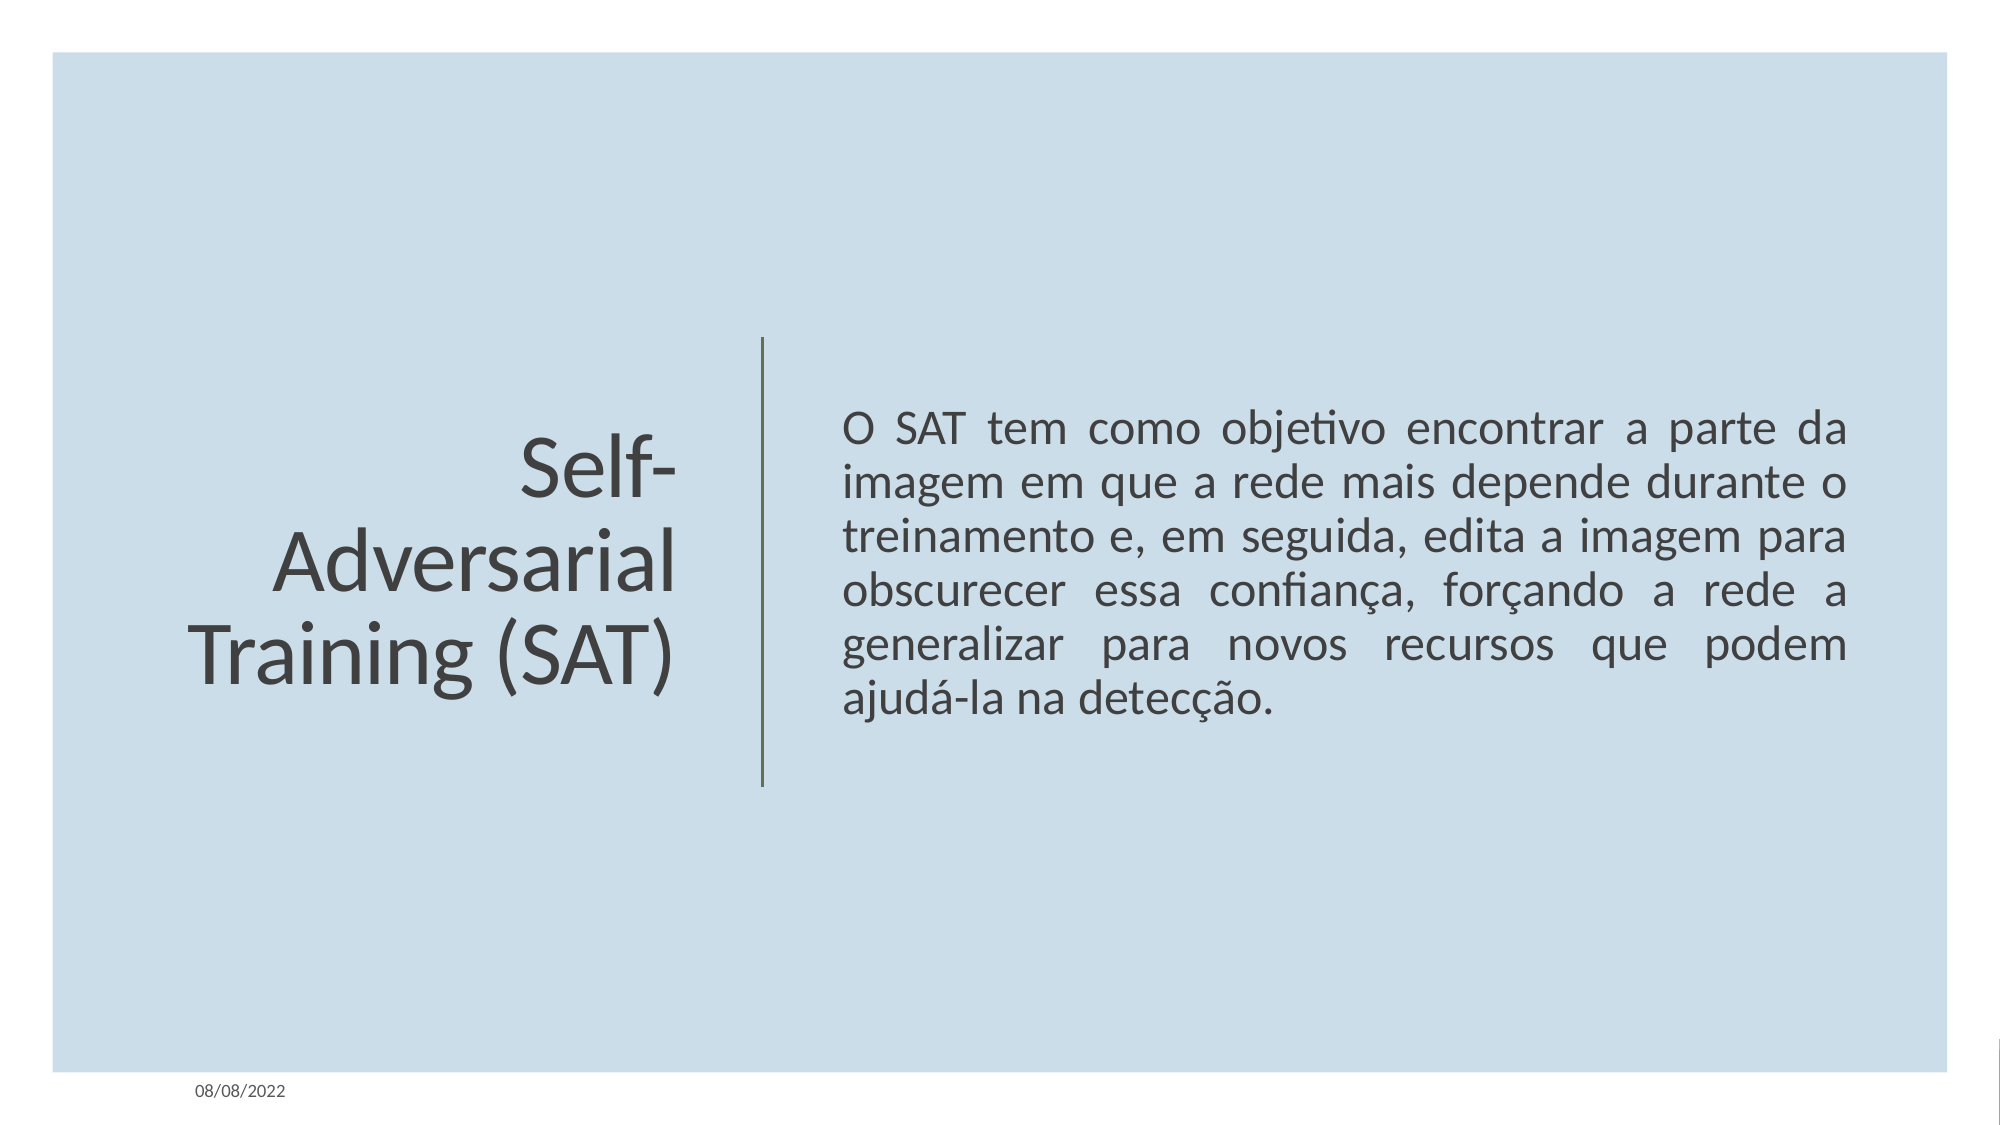

O SAT tem como objetivo encontrar a parte da imagem em que a rede mais depende durante o treinamento e, em seguida, edita a imagem para obscurecer essa confiança, forçando a rede a generalizar para novos recursos que podem ajudá-la na detecção.
# Self-Adversarial Training (SAT)
08/08/2022